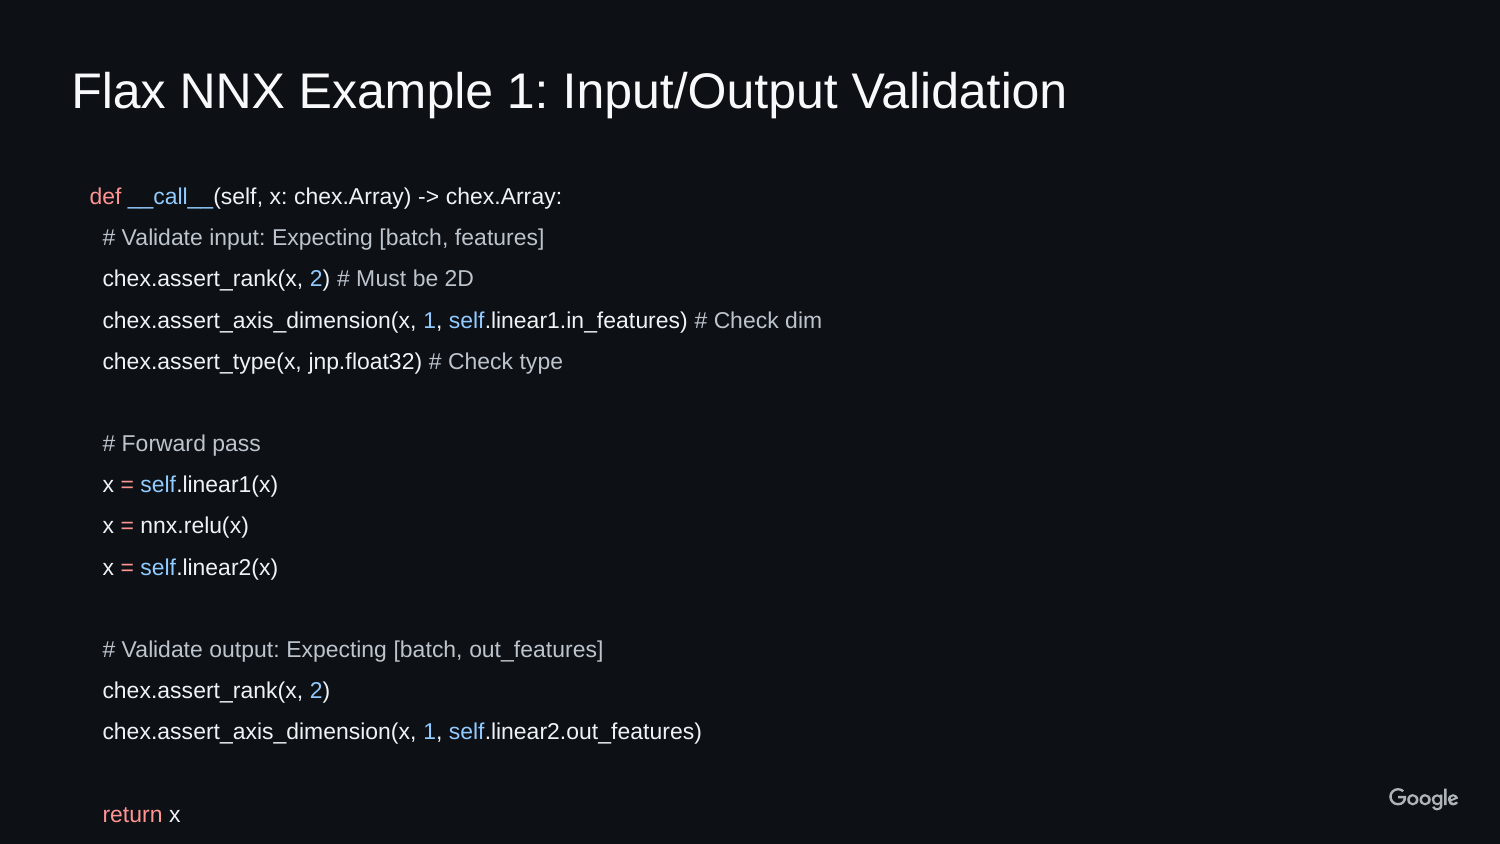

Flax NNX Example 1: Input/Output Validation
  def __call__(self, x: chex.Array) -> chex.Array:
    # Validate input: Expecting [batch, features]
    chex.assert_rank(x, 2) # Must be 2D
    chex.assert_axis_dimension(x, 1, self.linear1.in_features) # Check dim
    chex.assert_type(x, jnp.float32) # Check type

    # Forward pass
    x = self.linear1(x)
    x = nnx.relu(x)
    x = self.linear2(x)

    # Validate output: Expecting [batch, out_features]
    chex.assert_rank(x, 2)
    chex.assert_axis_dimension(x, 1, self.linear2.out_features)

    return x